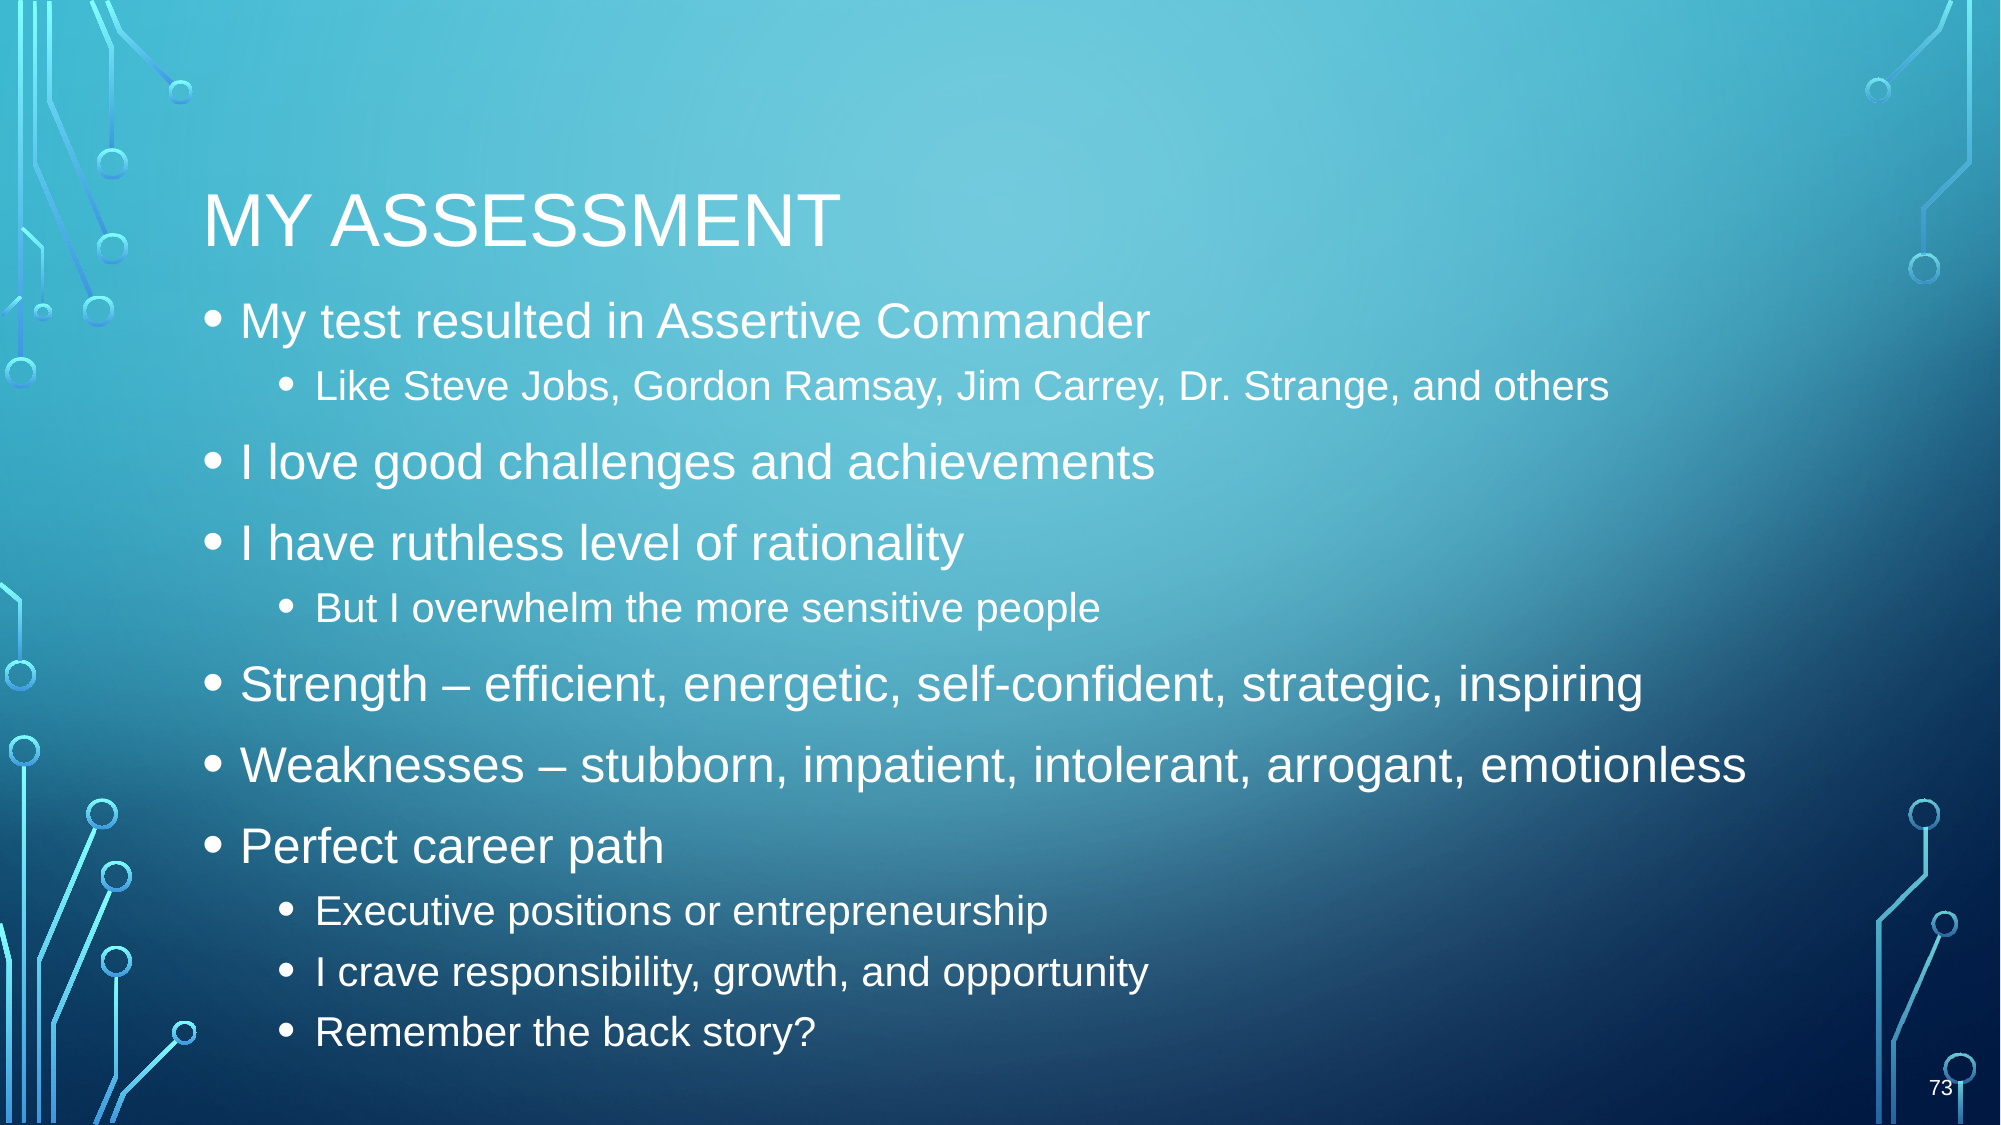

# My assessment
My test resulted in Assertive Commander
Like Steve Jobs, Gordon Ramsay, Jim Carrey, Dr. Strange, and others
I love good challenges and achievements
I have ruthless level of rationality
But I overwhelm the more sensitive people
Strength – efficient, energetic, self-confident, strategic, inspiring
Weaknesses – stubborn, impatient, intolerant, arrogant, emotionless
Perfect career path
Executive positions or entrepreneurship
I crave responsibility, growth, and opportunity
Remember the back story?
73